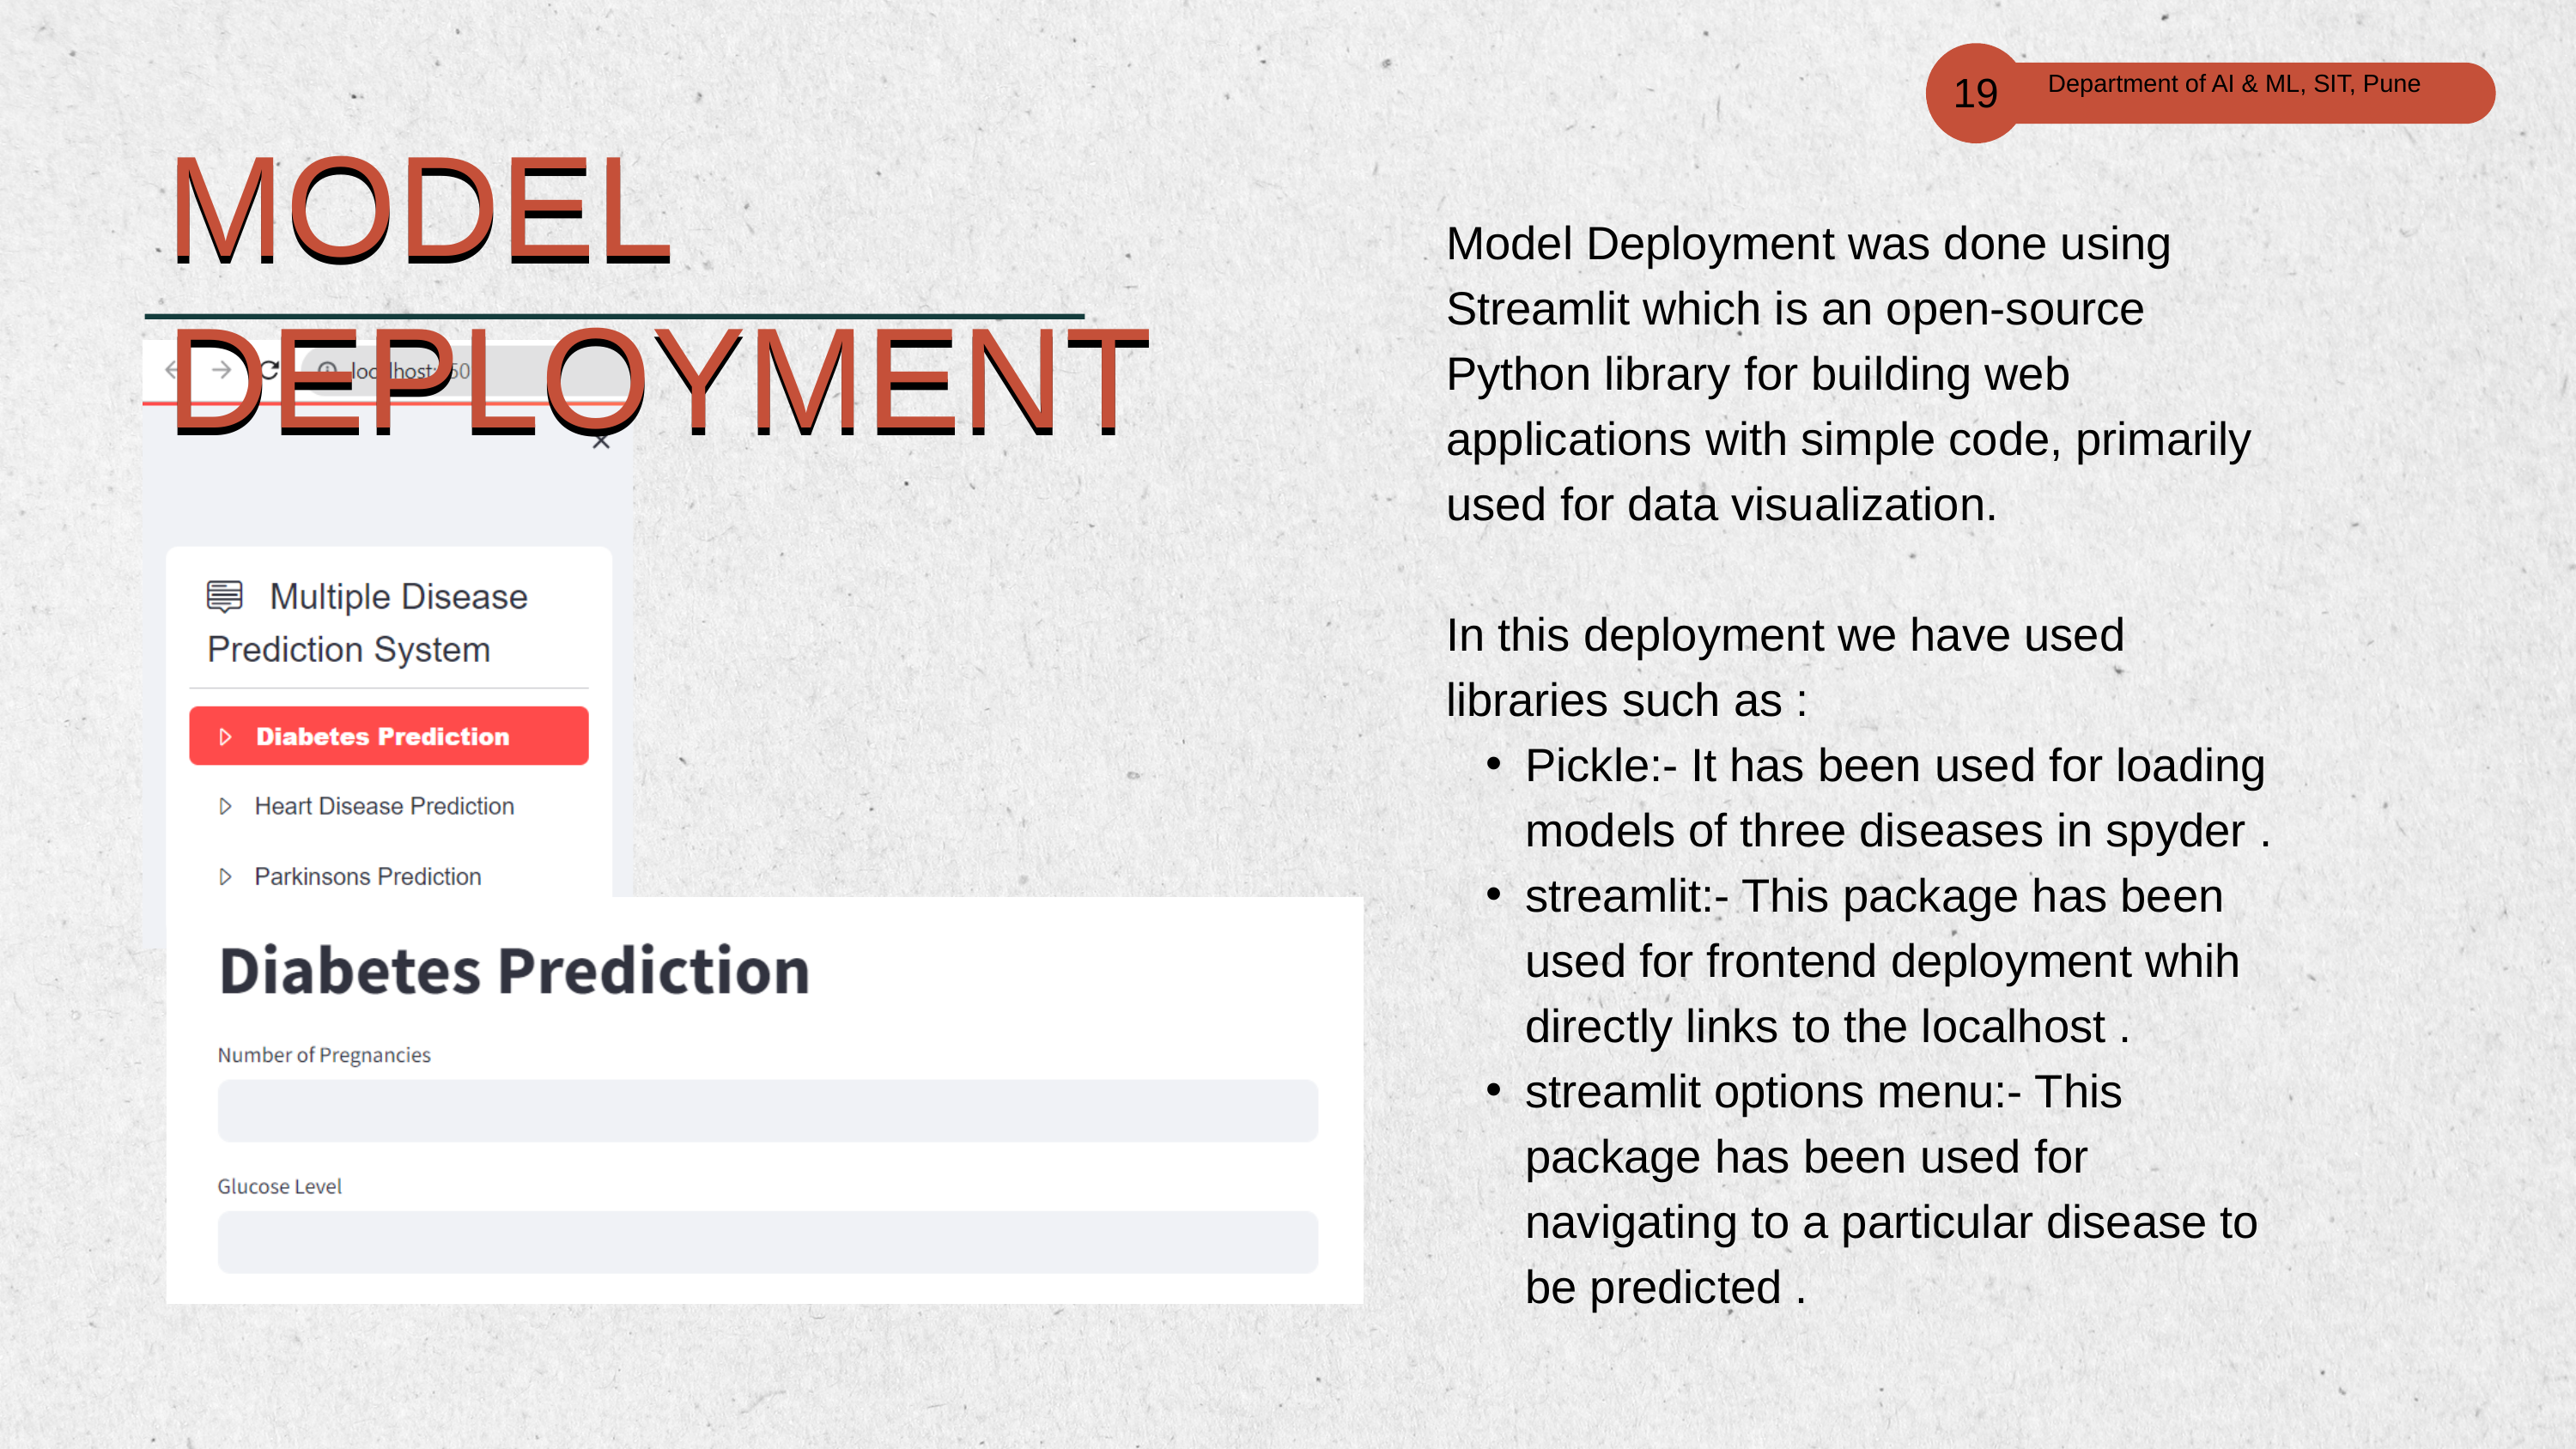

19

       Department of AI & ML, SIT, Pune
MODEL DEPLOYMENT
MODEL DEPLOYMENT
Model Deployment was done using Streamlit which is an open-source Python library for building web applications with simple code, primarily used for data visualization.

In this deployment we have used libraries such as :
Pickle:- It has been used for loading models of three diseases in spyder .
streamlit:- This package has been used for frontend deployment whih directly links to the localhost .
streamlit options menu:- This package has been used for navigating to a particular disease to be predicted .